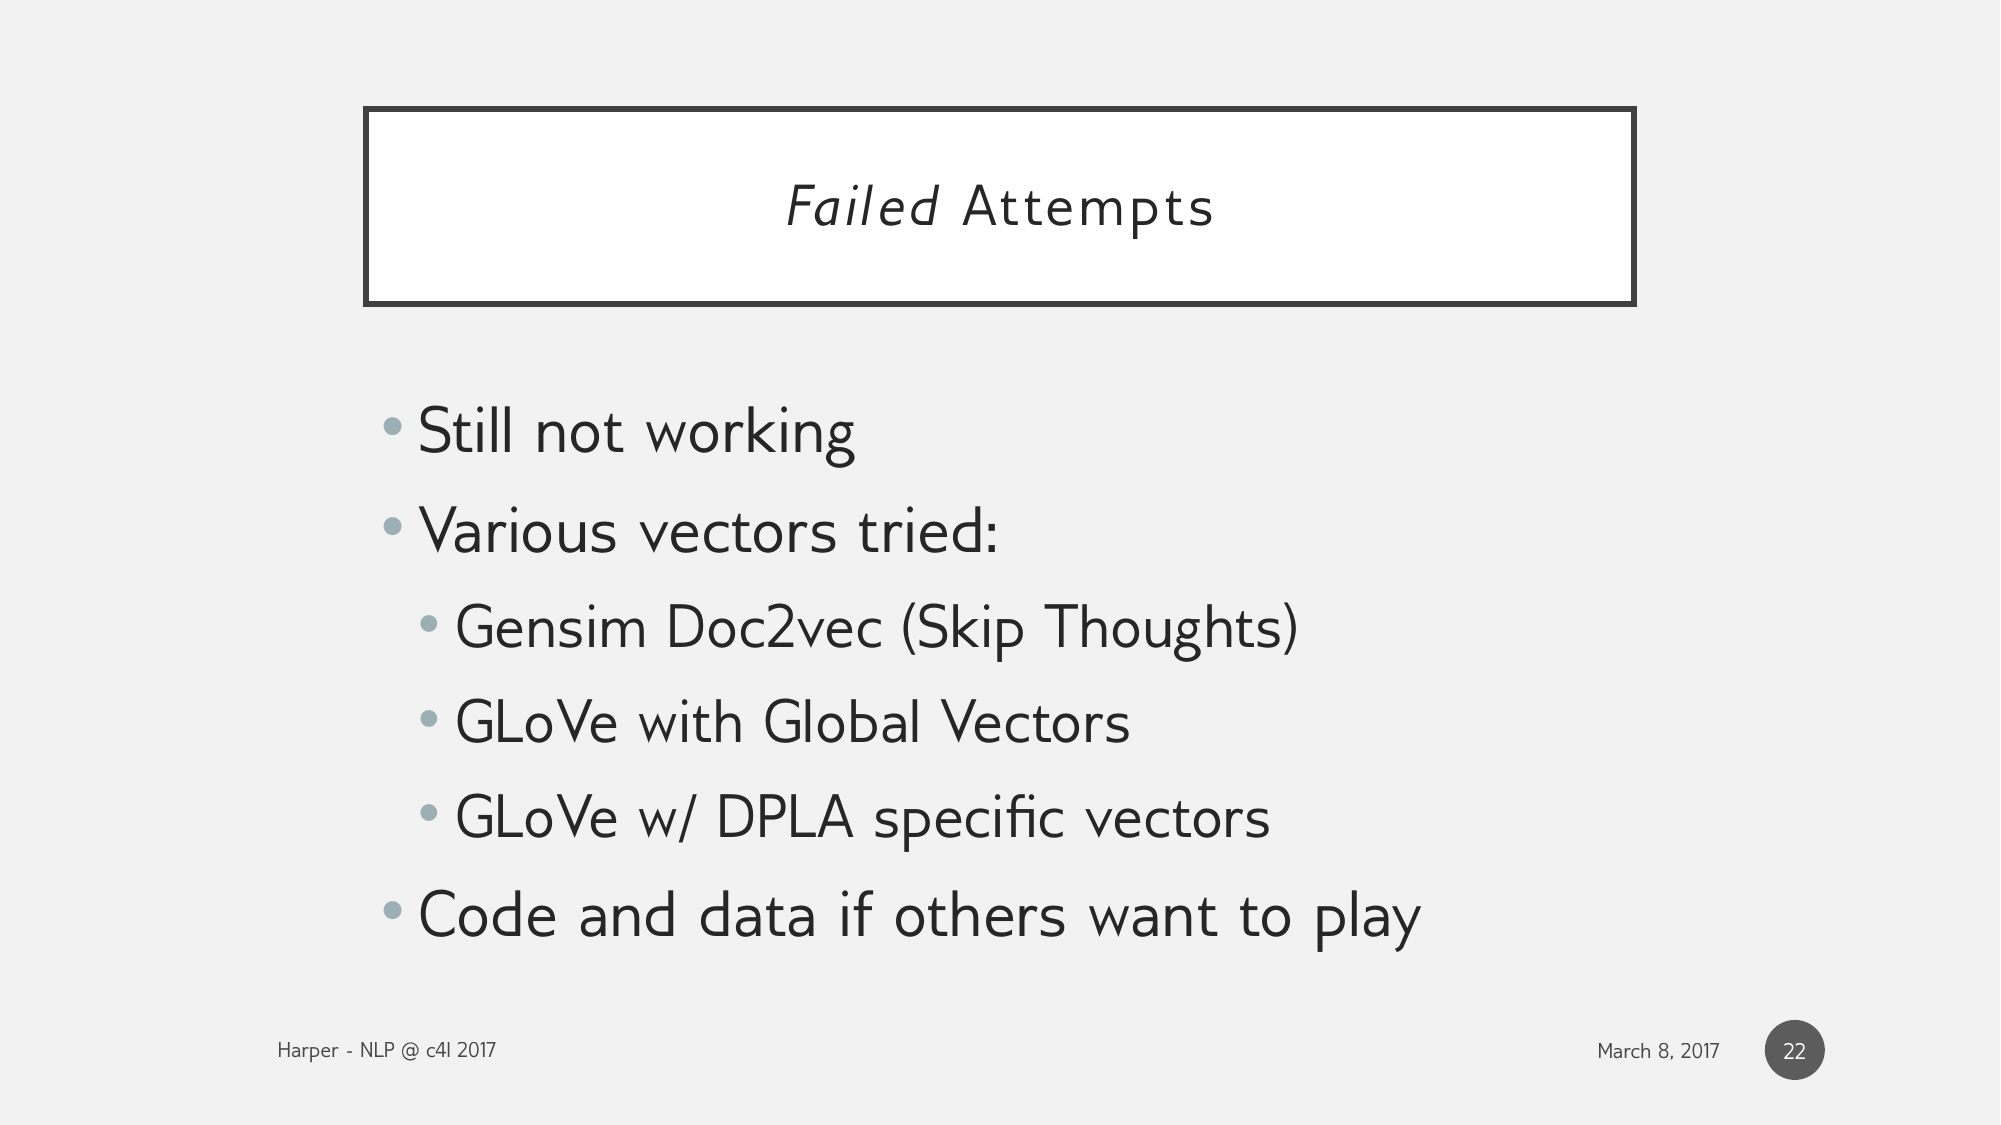

# Failed Attempts
Still not working
Various vectors tried:
Gensim Doc2vec (Skip Thoughts)
GLoVe with Global Vectors
GLoVe w/ DPLA specific vectors
Code and data if others want to play
22
Harper - NLP @ c4l 2017
March 8, 2017